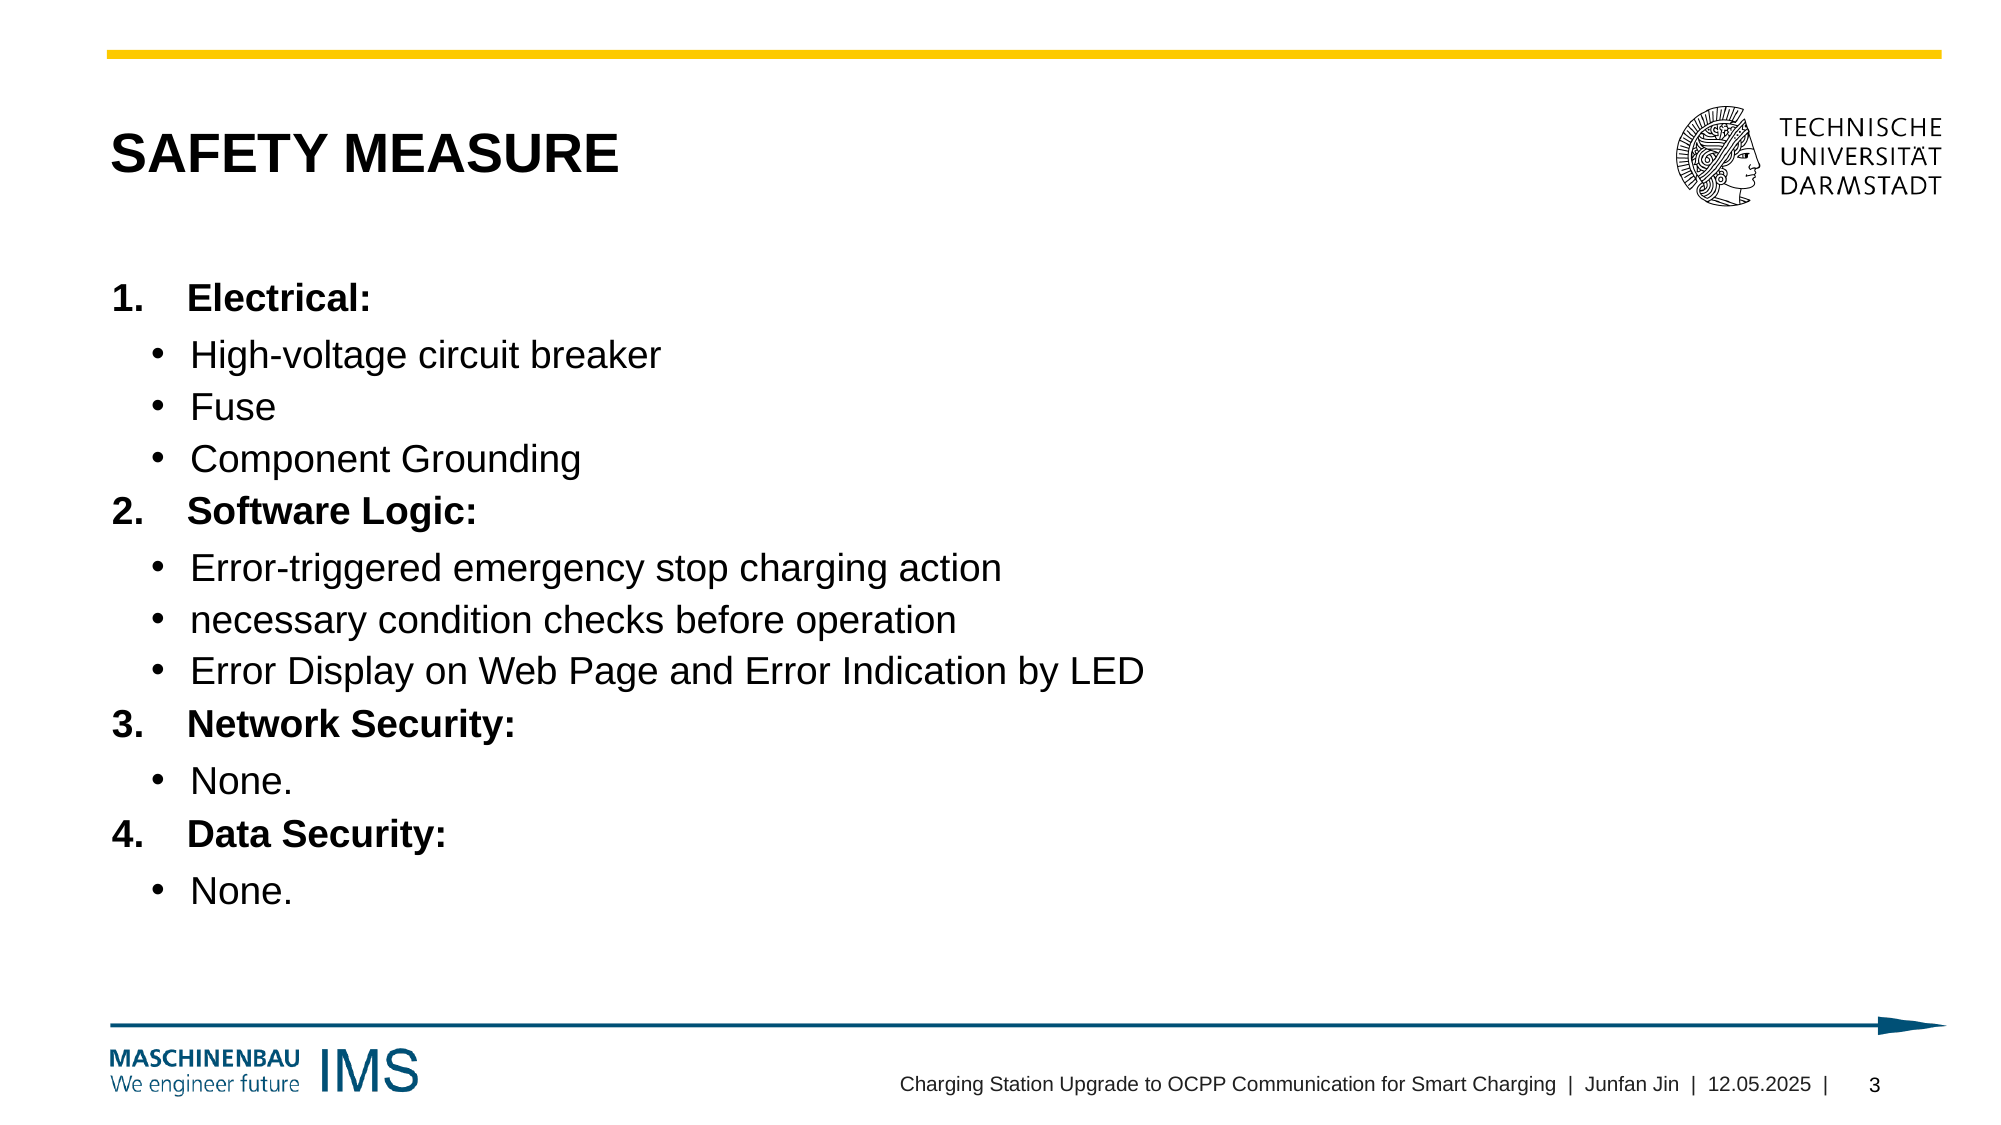

# Safety Measure
Electrical:
High-voltage circuit breaker
Fuse
Component Grounding
Software Logic:
Error-triggered emergency stop charging action
necessary condition checks before operation
Error Display on Web Page and Error Indication by LED
Network Security:
None.
Data Security:
None.
Charging Station Upgrade to OCPP Communication for Smart Charging  |  Junfan Jin  |  12.05.2025  |
3